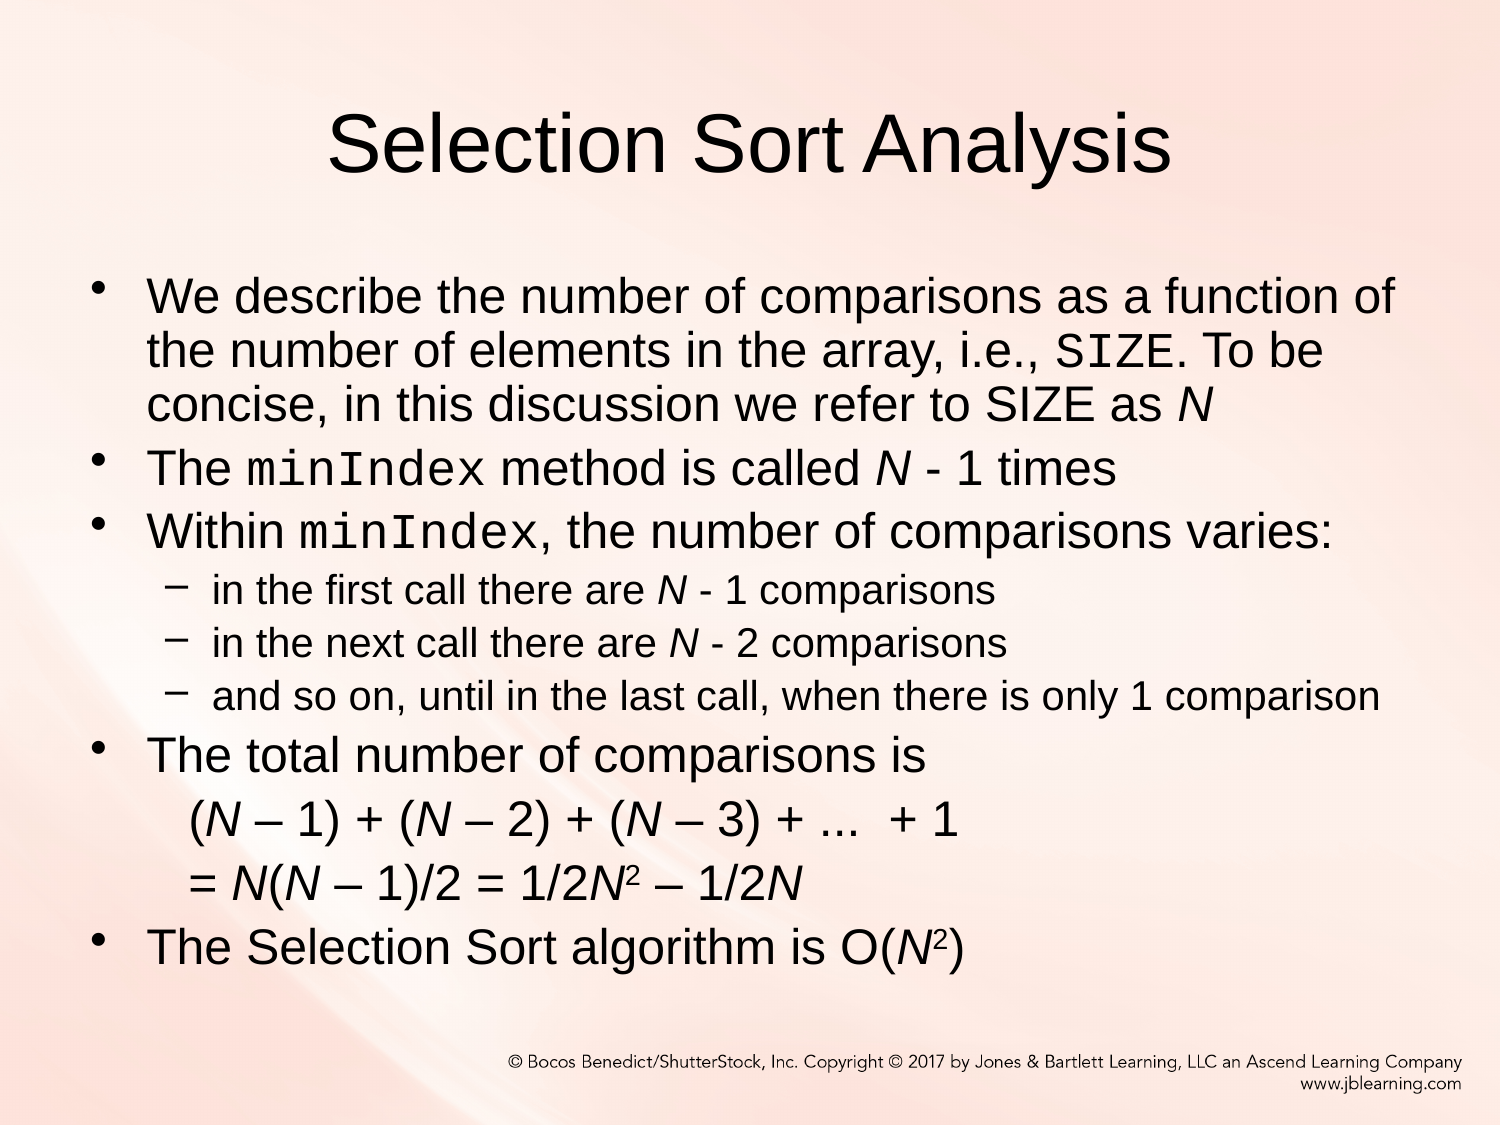

# Selection Sort Analysis
We describe the number of comparisons as a function of the number of elements in the array, i.e., SIZE. To be concise, in this discussion we refer to SIZE as N
The minIndex method is called N - 1 times
Within minIndex, the number of comparisons varies:
in the first call there are N - 1 comparisons
in the next call there are N - 2 comparisons
and so on, until in the last call, when there is only 1 comparison
The total number of comparisons is
	   (N – 1) + (N – 2) + (N – 3) + ...  + 1
	   = N(N – 1)/2 = 1/2N2 – 1/2N
The Selection Sort algorithm is O(N2)